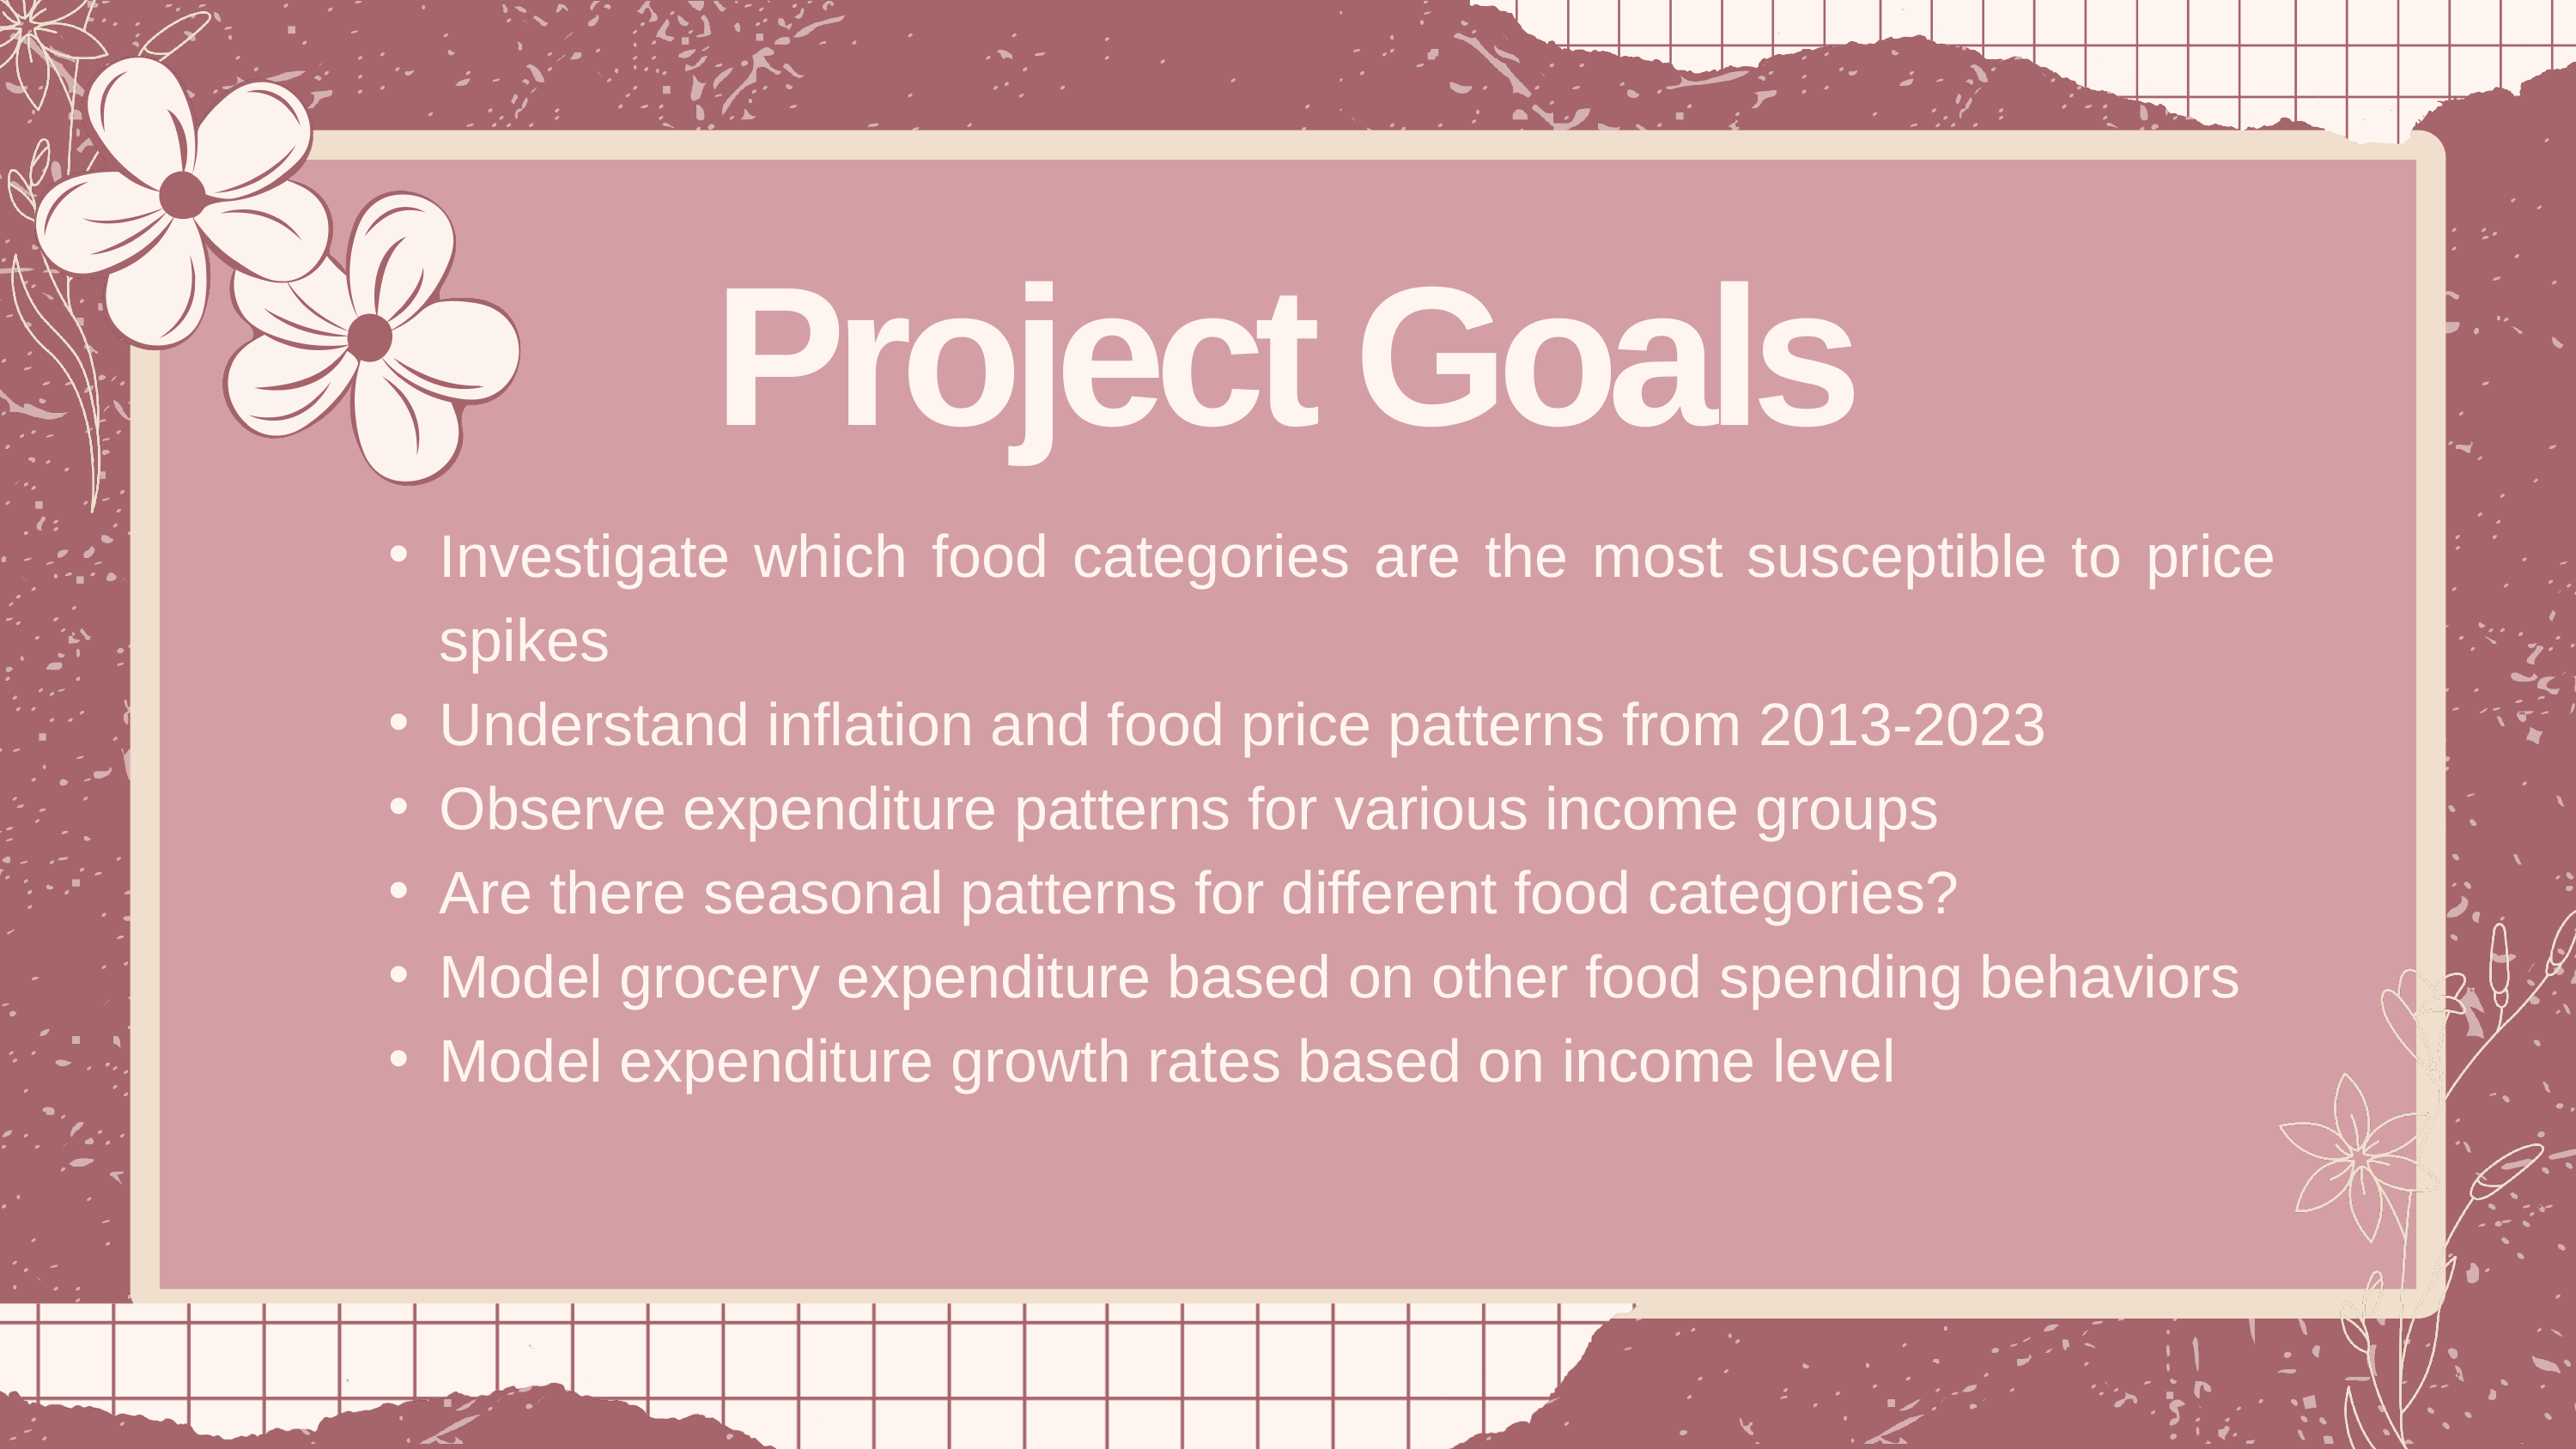

Project Goals
Investigate which food categories are the most susceptible to price spikes
Understand inflation and food price patterns from 2013-2023
Observe expenditure patterns for various income groups
Are there seasonal patterns for different food categories?
Model grocery expenditure based on other food spending behaviors
Model expenditure growth rates based on income level